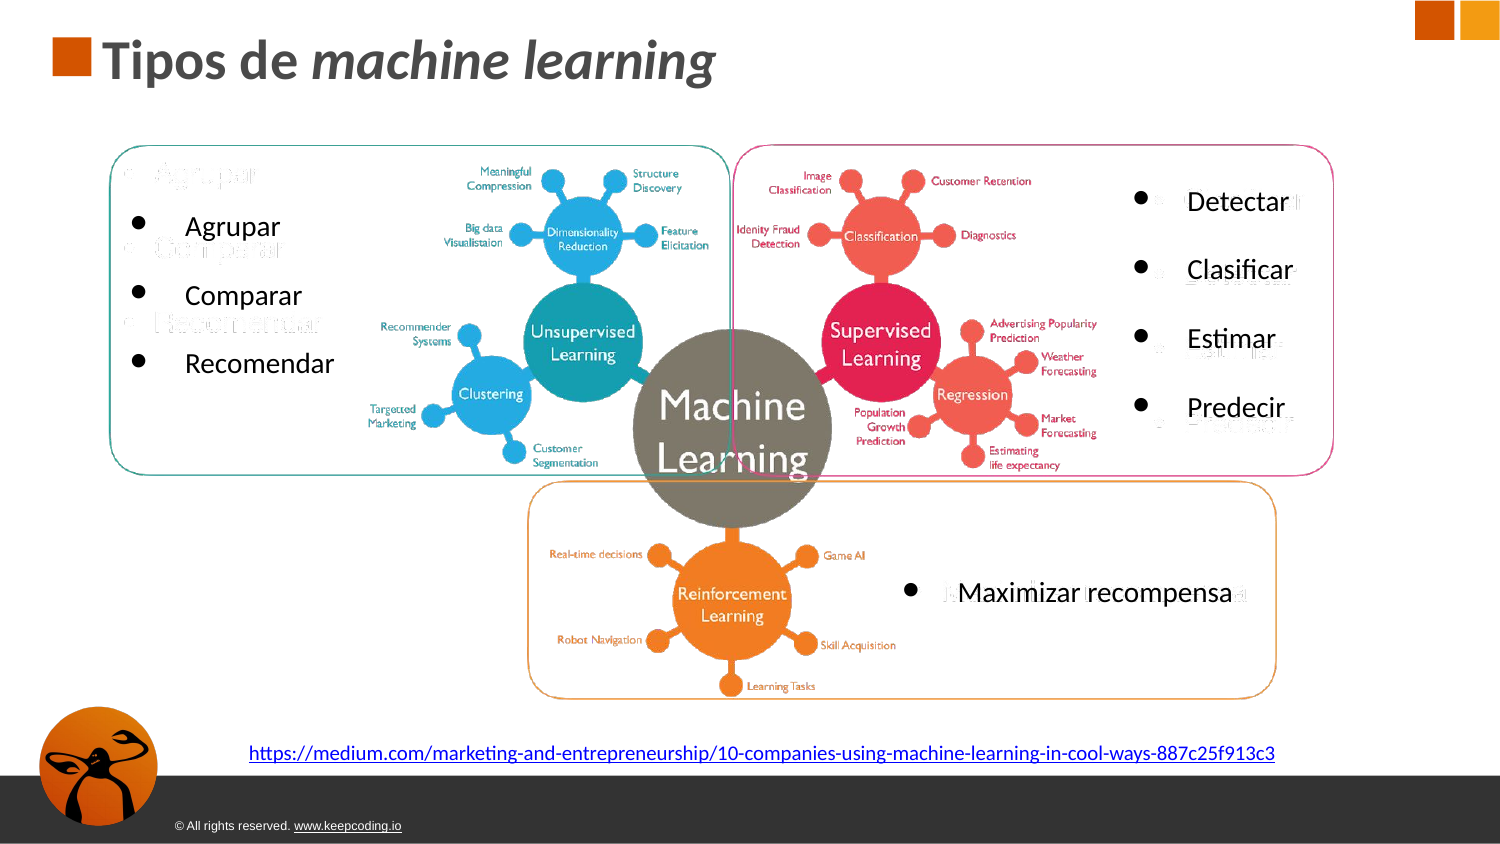

# Tipos de machine learning

Detectar
Agrupar
Clasificar
Comparar
Estimar
Recomendar
Predecir
Maximizar recompensa
https://medium.com/marketing-and-entrepreneurship/10-companies-using-machine-learning-in-cool-ways-887c25f913c3
© All rights reserved. www.keepcoding.io